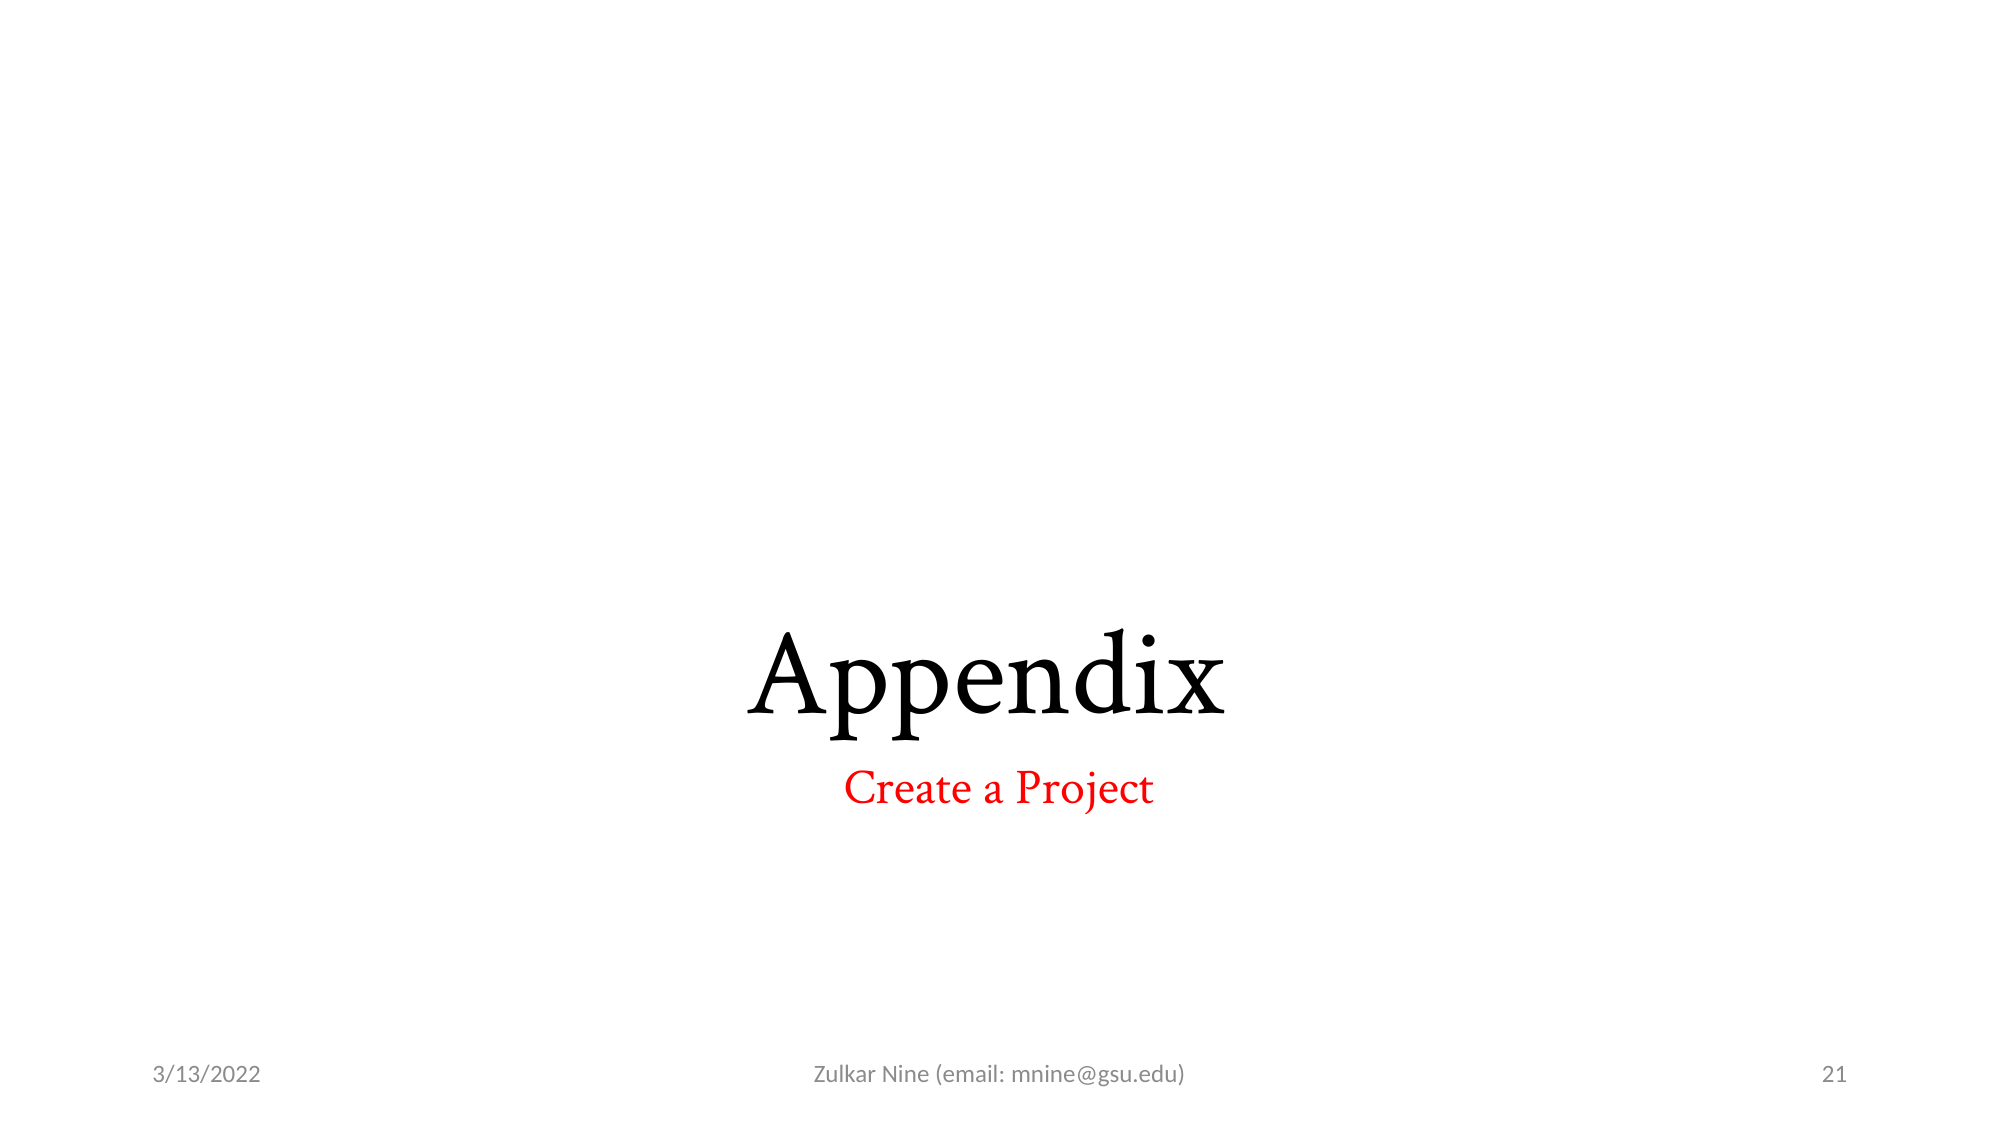

# Appendix
Create a Project
3/13/2022
Zulkar Nine (email: mnine@gsu.edu)
21